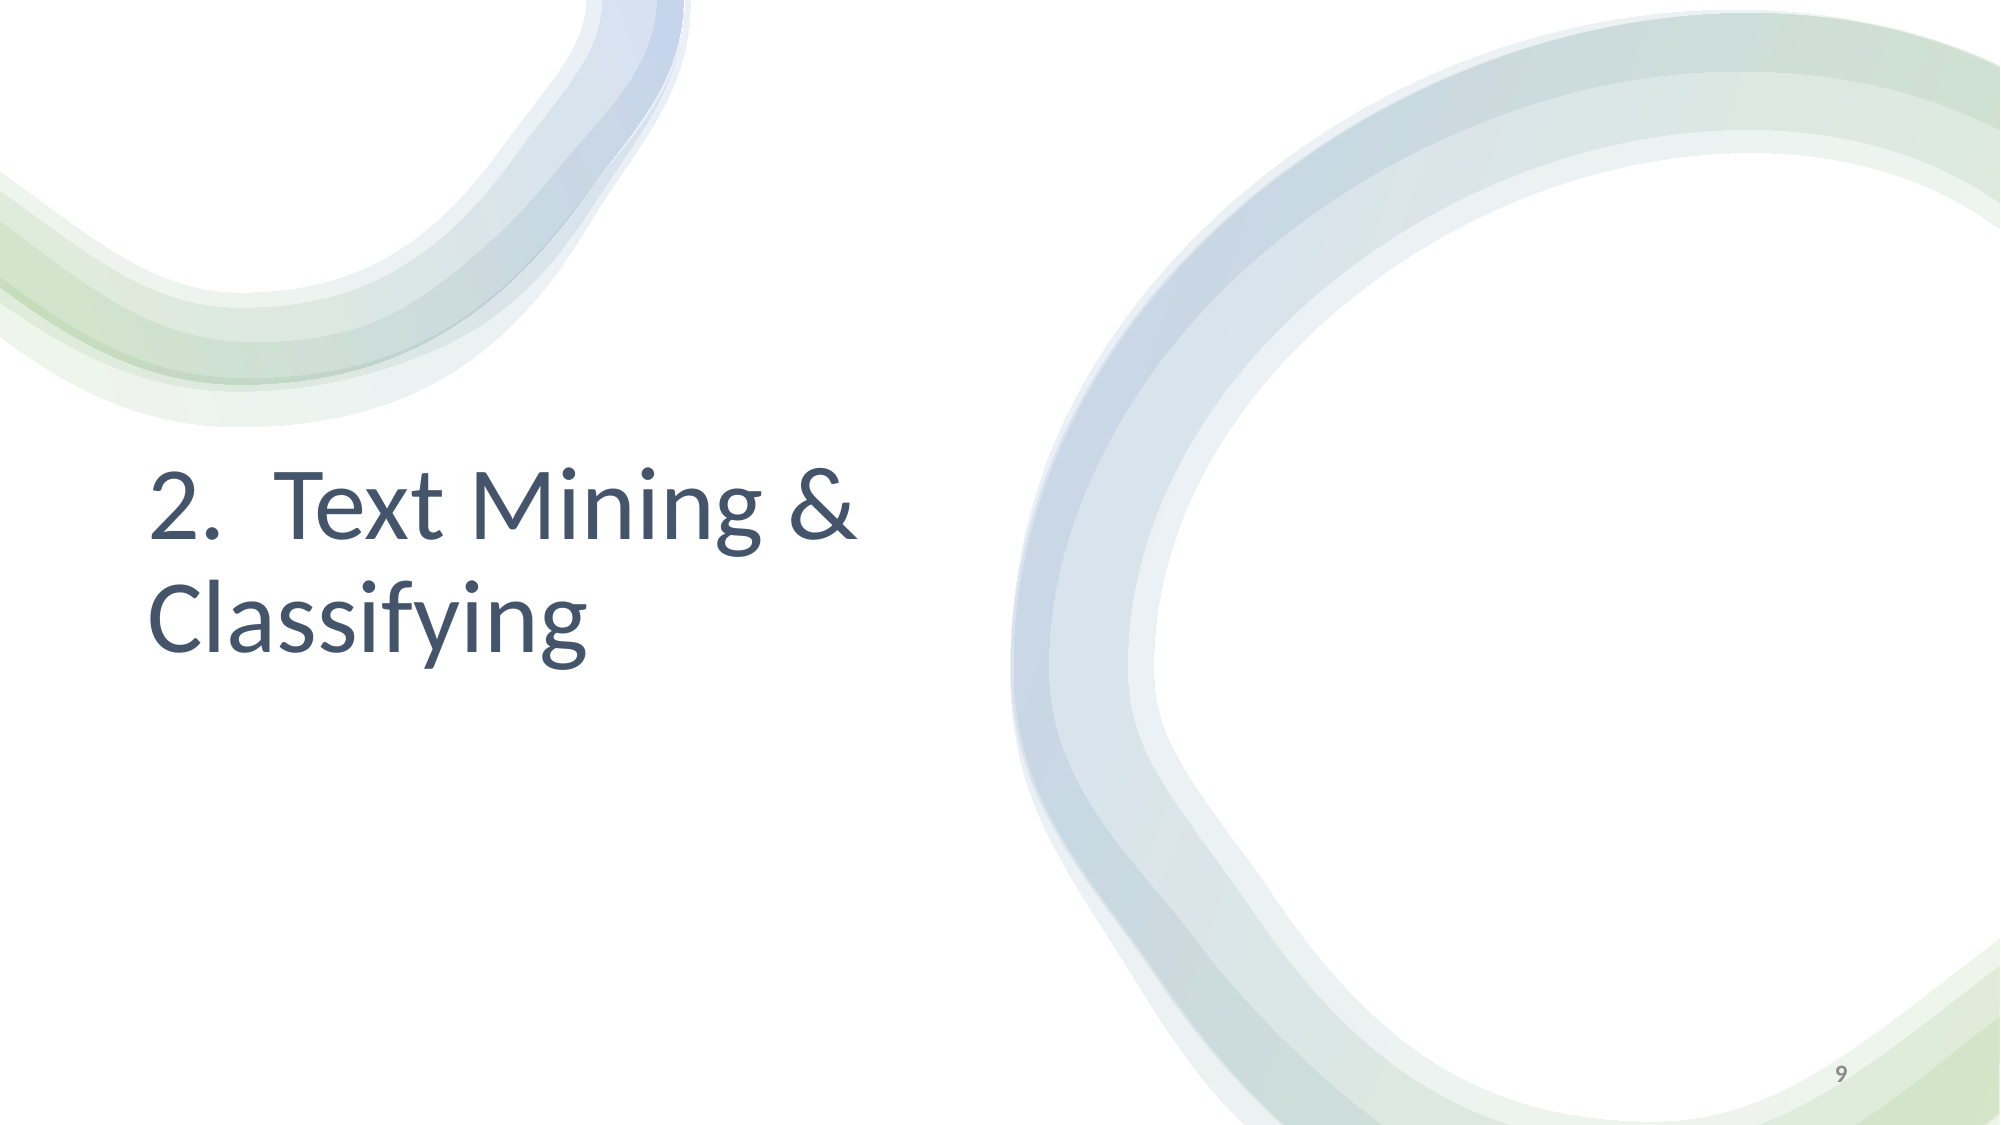

# 2.  Text Mining & Classifying

9